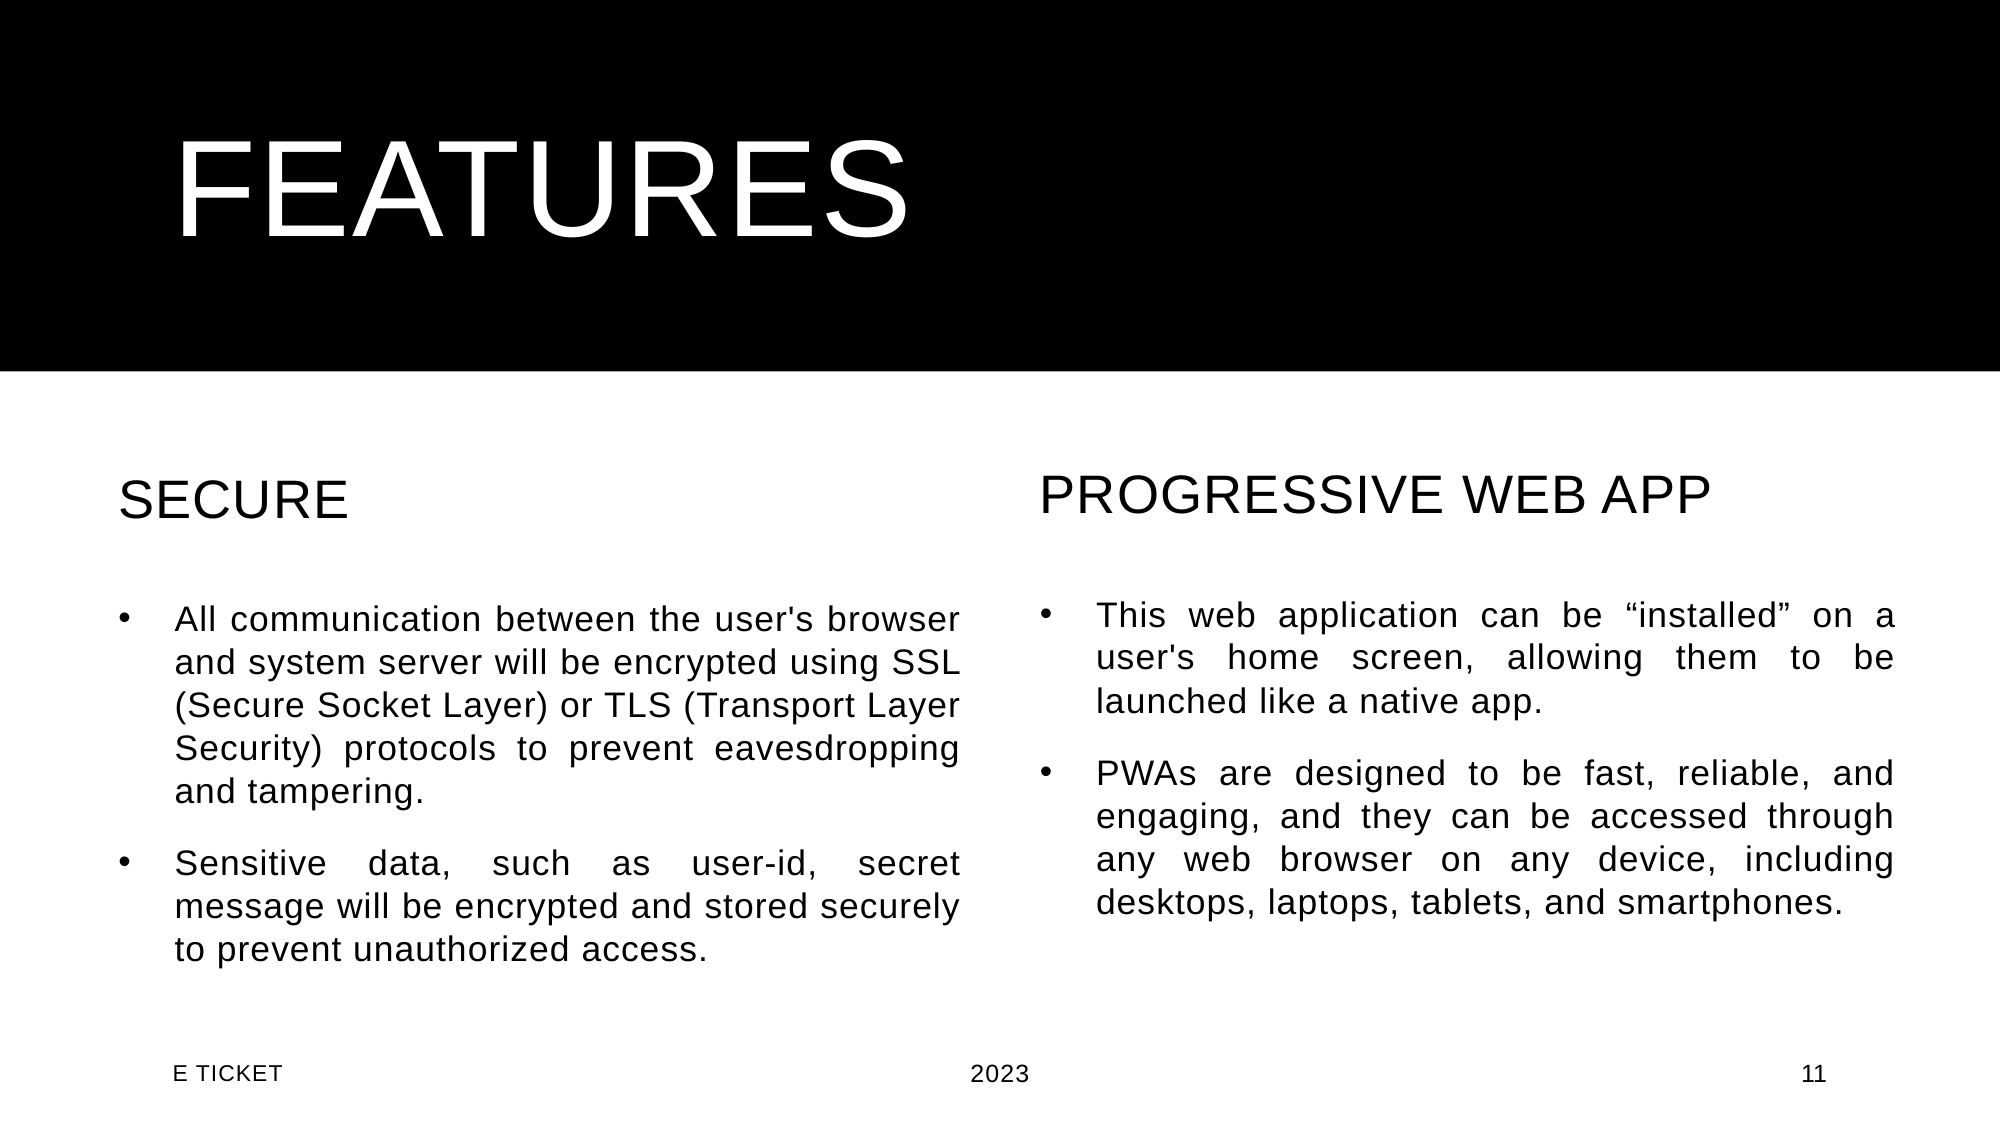

# Features
Progressive web app
secure
This web application can be “installed” on a user's home screen, allowing them to be launched like a native app.
PWAs are designed to be fast, reliable, and engaging, and they can be accessed through any web browser on any device, including desktops, laptops, tablets, and smartphones.

All communication between the user's browser and system server will be encrypted using SSL (Secure Socket Layer) or TLS (Transport Layer Security) protocols to prevent eavesdropping and tampering.
Sensitive data, such as user-id, secret message will be encrypted and stored securely to prevent unauthorized access.
E ticket
2023
11